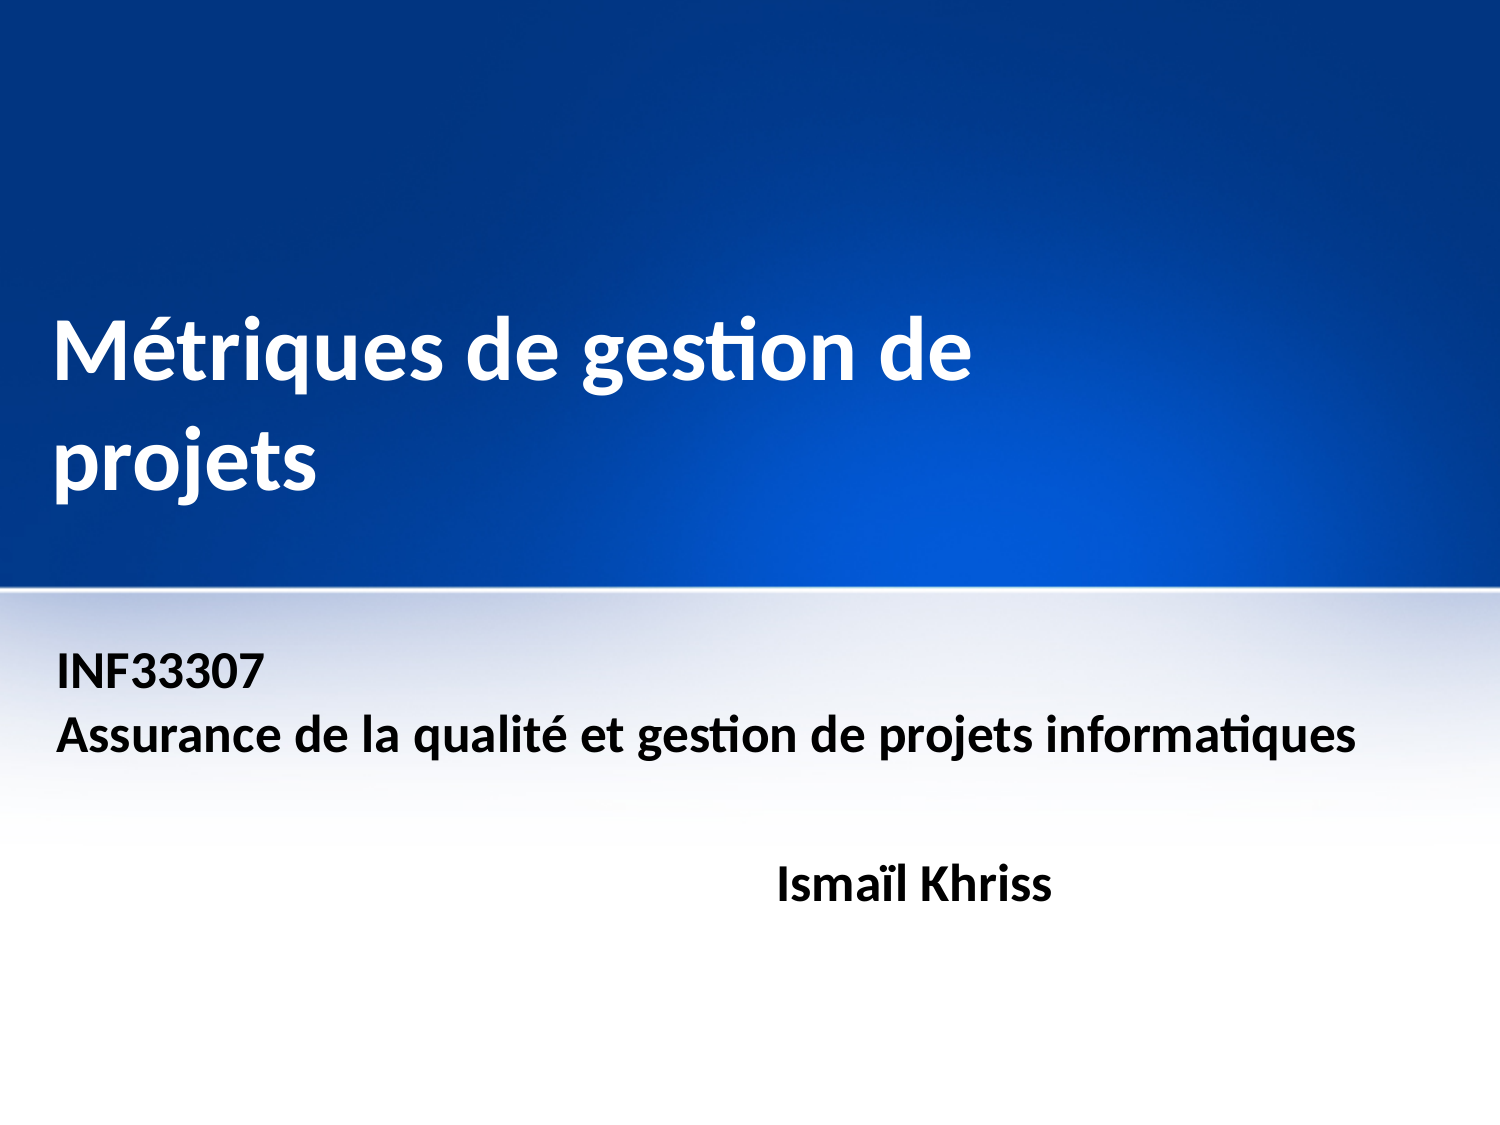

# Métriques de gestion de projets
INF33307
Assurance de la qualité et gestion de projets informatiques

						Ismaïl Khriss